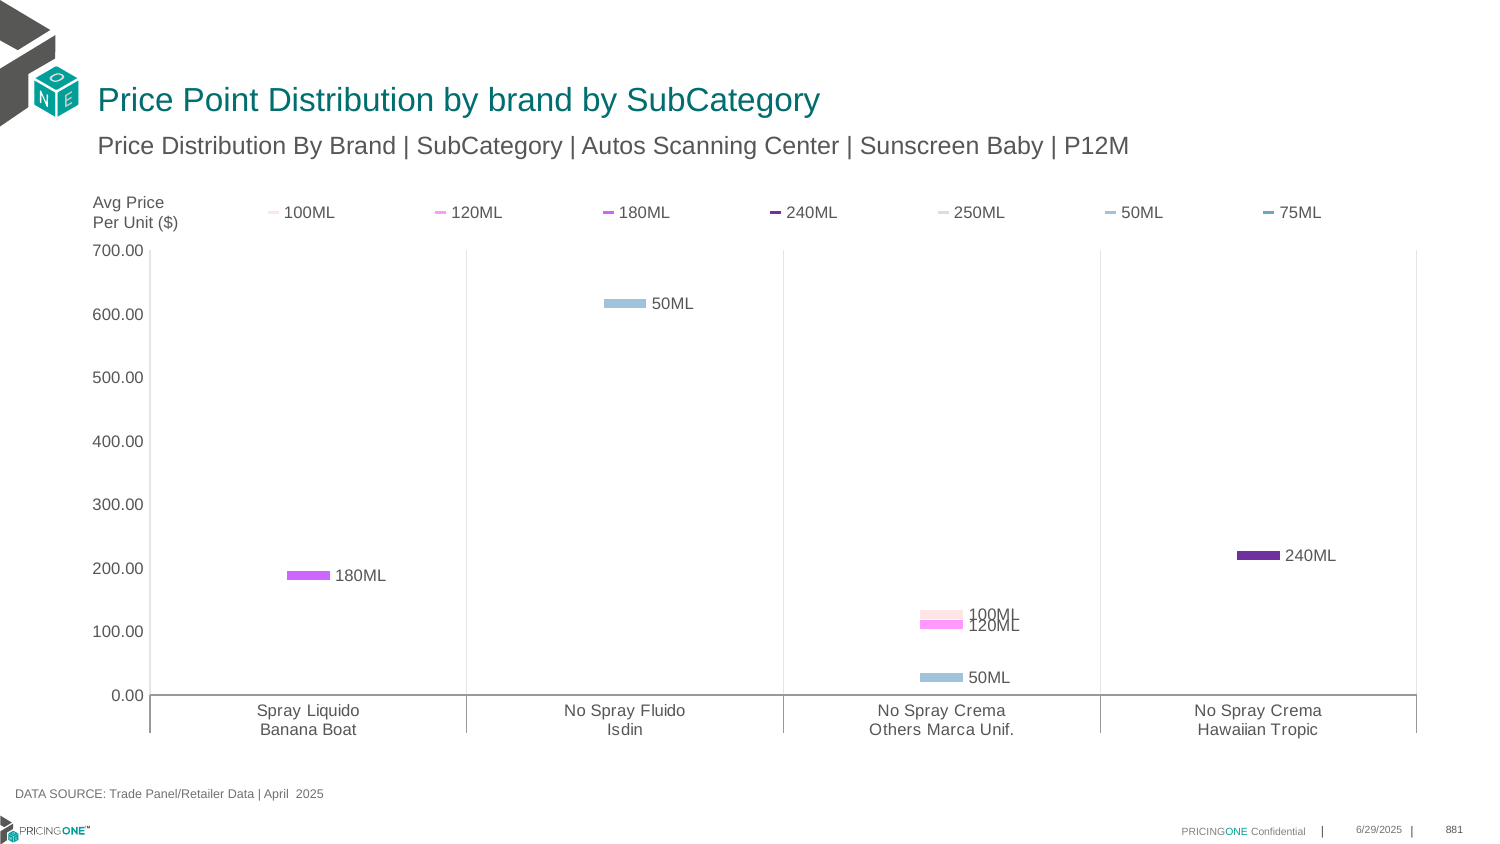

# Price Point Distribution by brand by SubCategory
Price Distribution By Brand | SubCategory | Autos Scanning Center | Sunscreen Baby | P12M

### Chart

| Category | 100ML | 120ML | 180ML | 240ML | 250ML | 50ML | 75ML |
|---|---|---|---|---|---|---|---|
| Spray Liquido | None | None | 187.8852 | None | None | None | None |
| No Spray Fluido | None | None | None | None | None | 616.2863 | None |
| No Spray Crema | 126.7619 | 110.5615 | None | None | None | 27.2951 | None |
| No Spray Crema | None | None | None | 219.7581 | None | None | None |
Avg Price
Per Unit ($)
DATA SOURCE: Trade Panel/Retailer Data | April  2025
6/29/2025
881